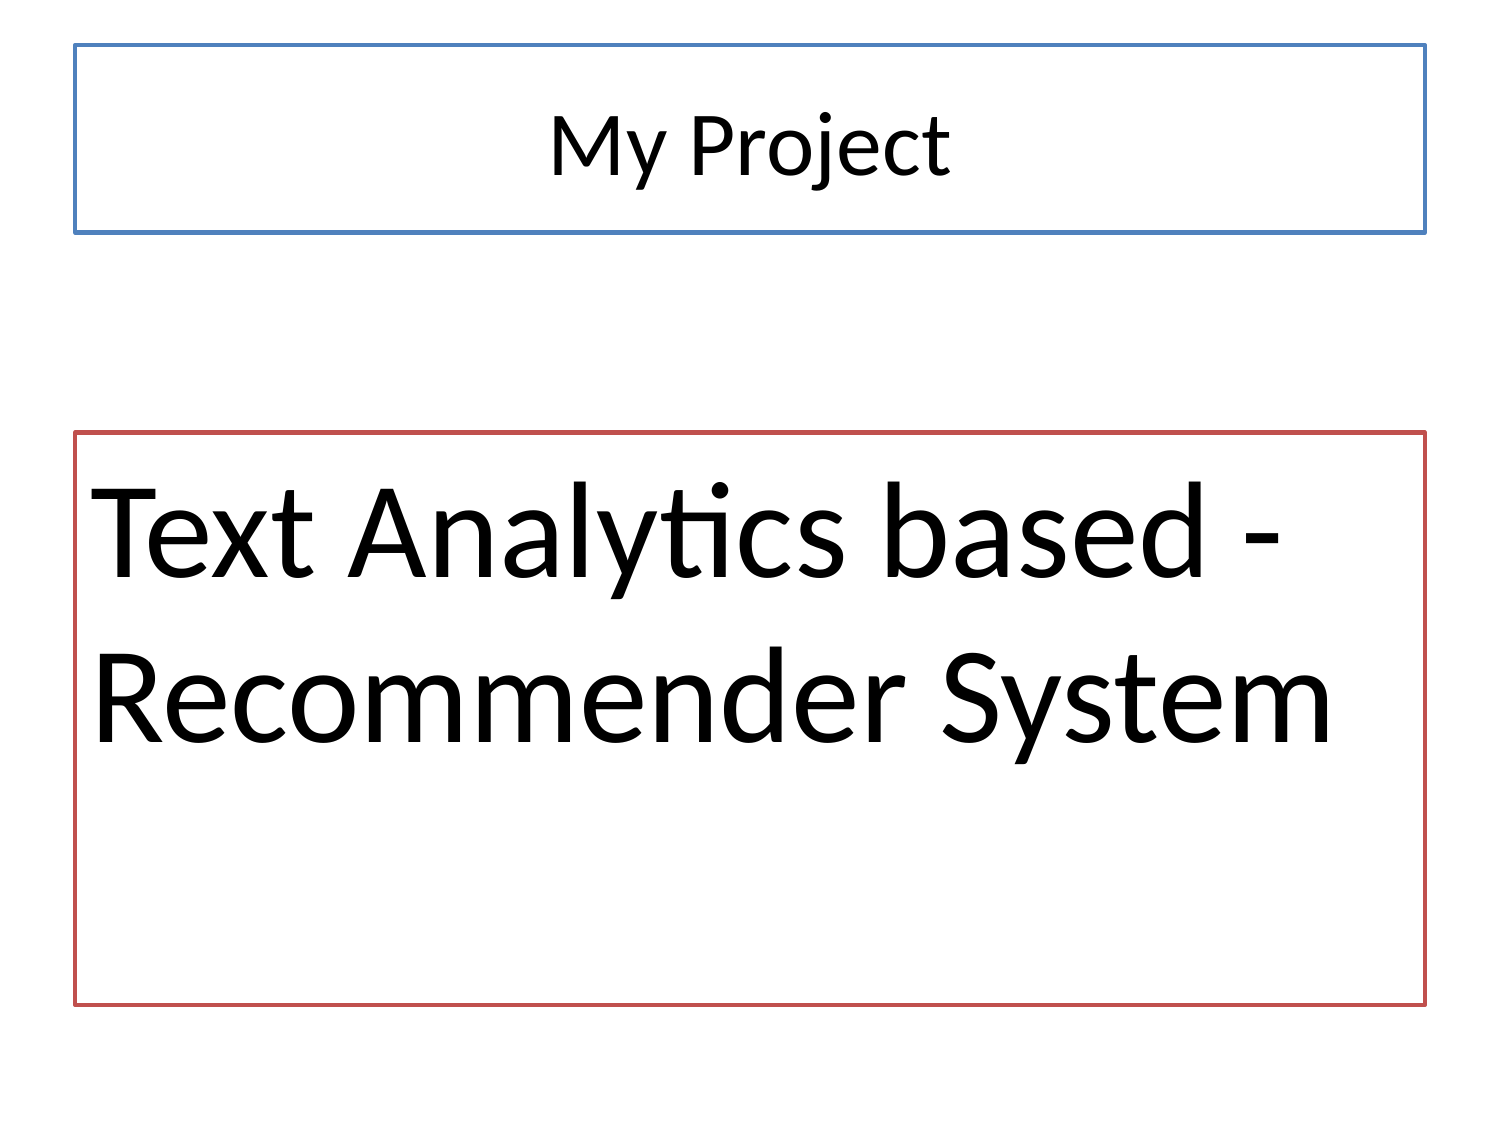

# My Project
Text Analytics based - Recommender System